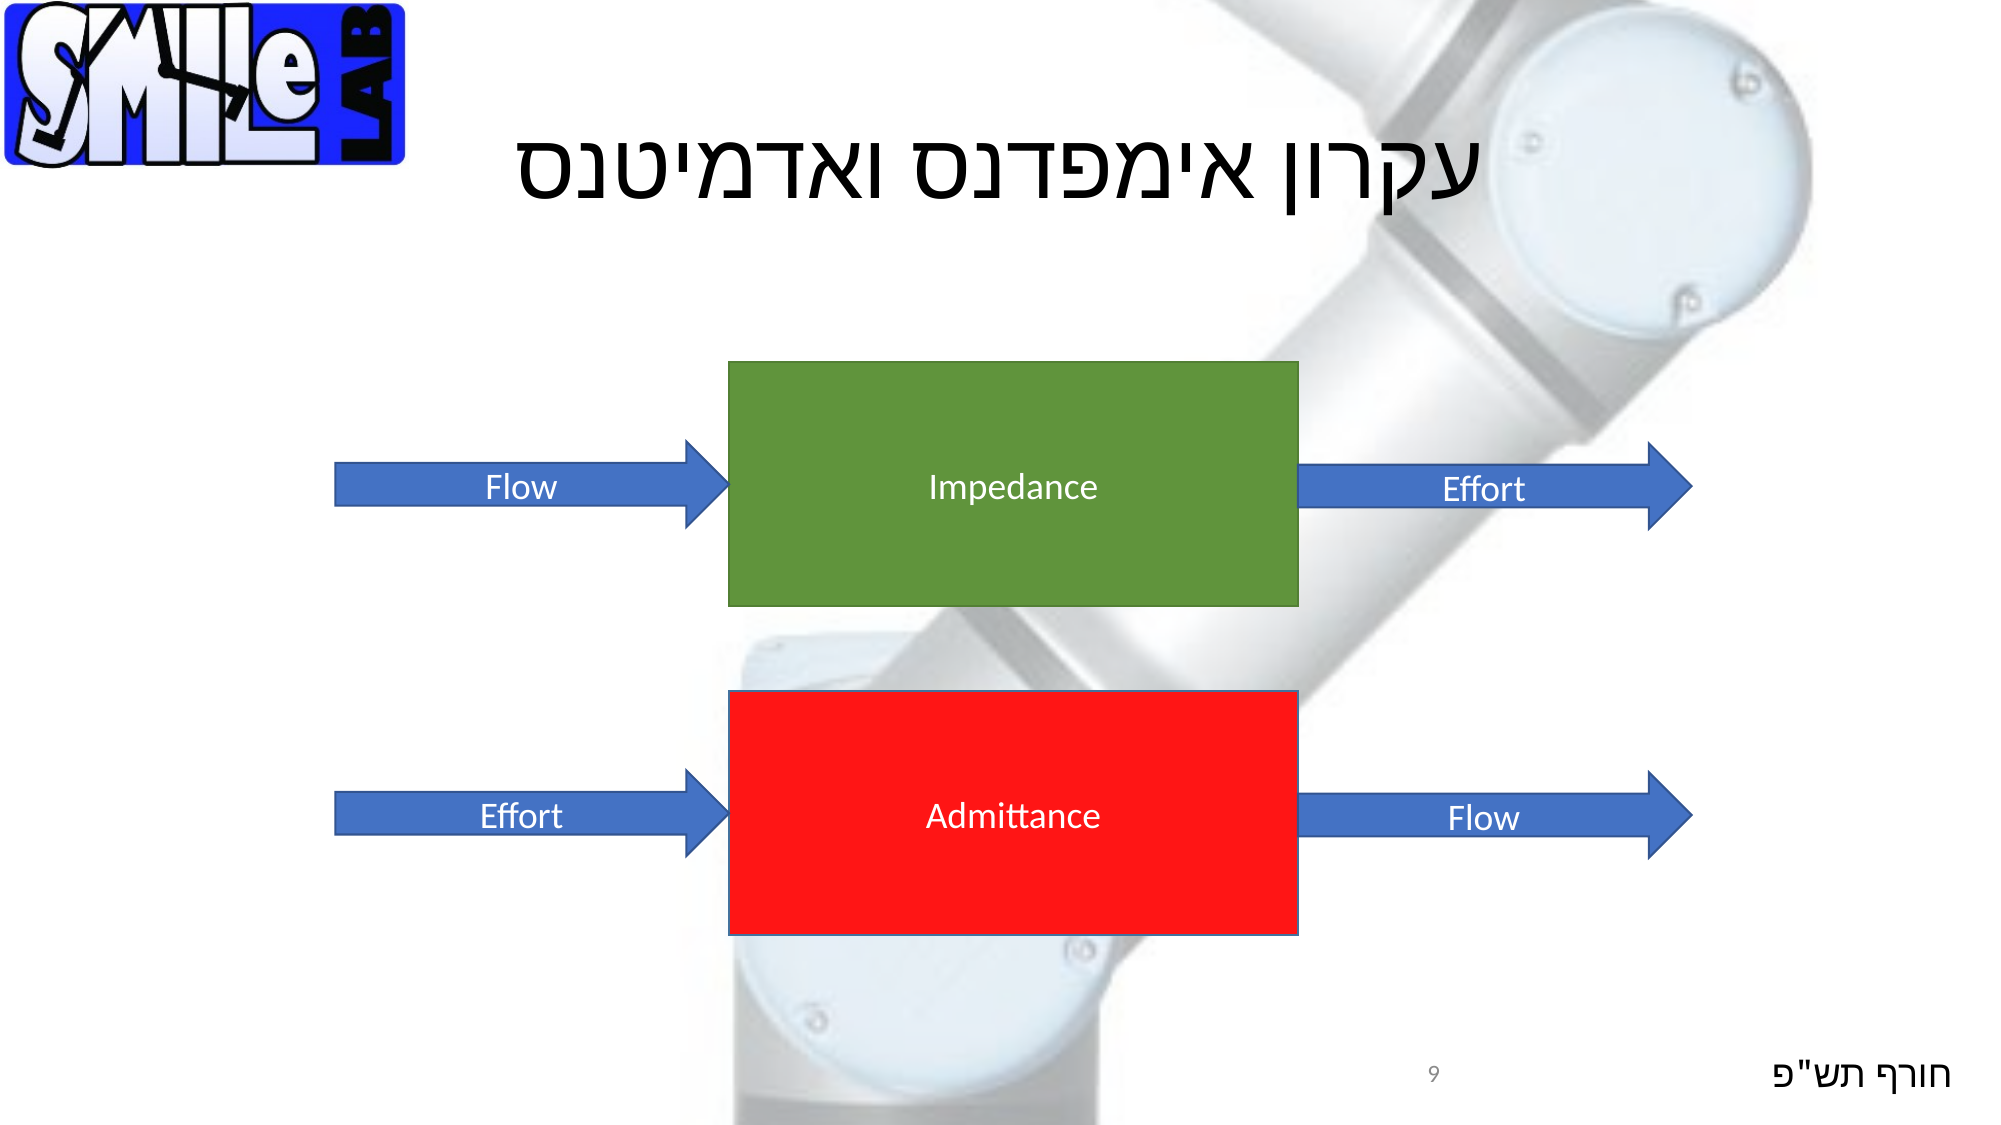

# עקרון אימפדנס ואדמיטנס
Impedance
Flow
Effort
Admittance
Effort
Flow
9